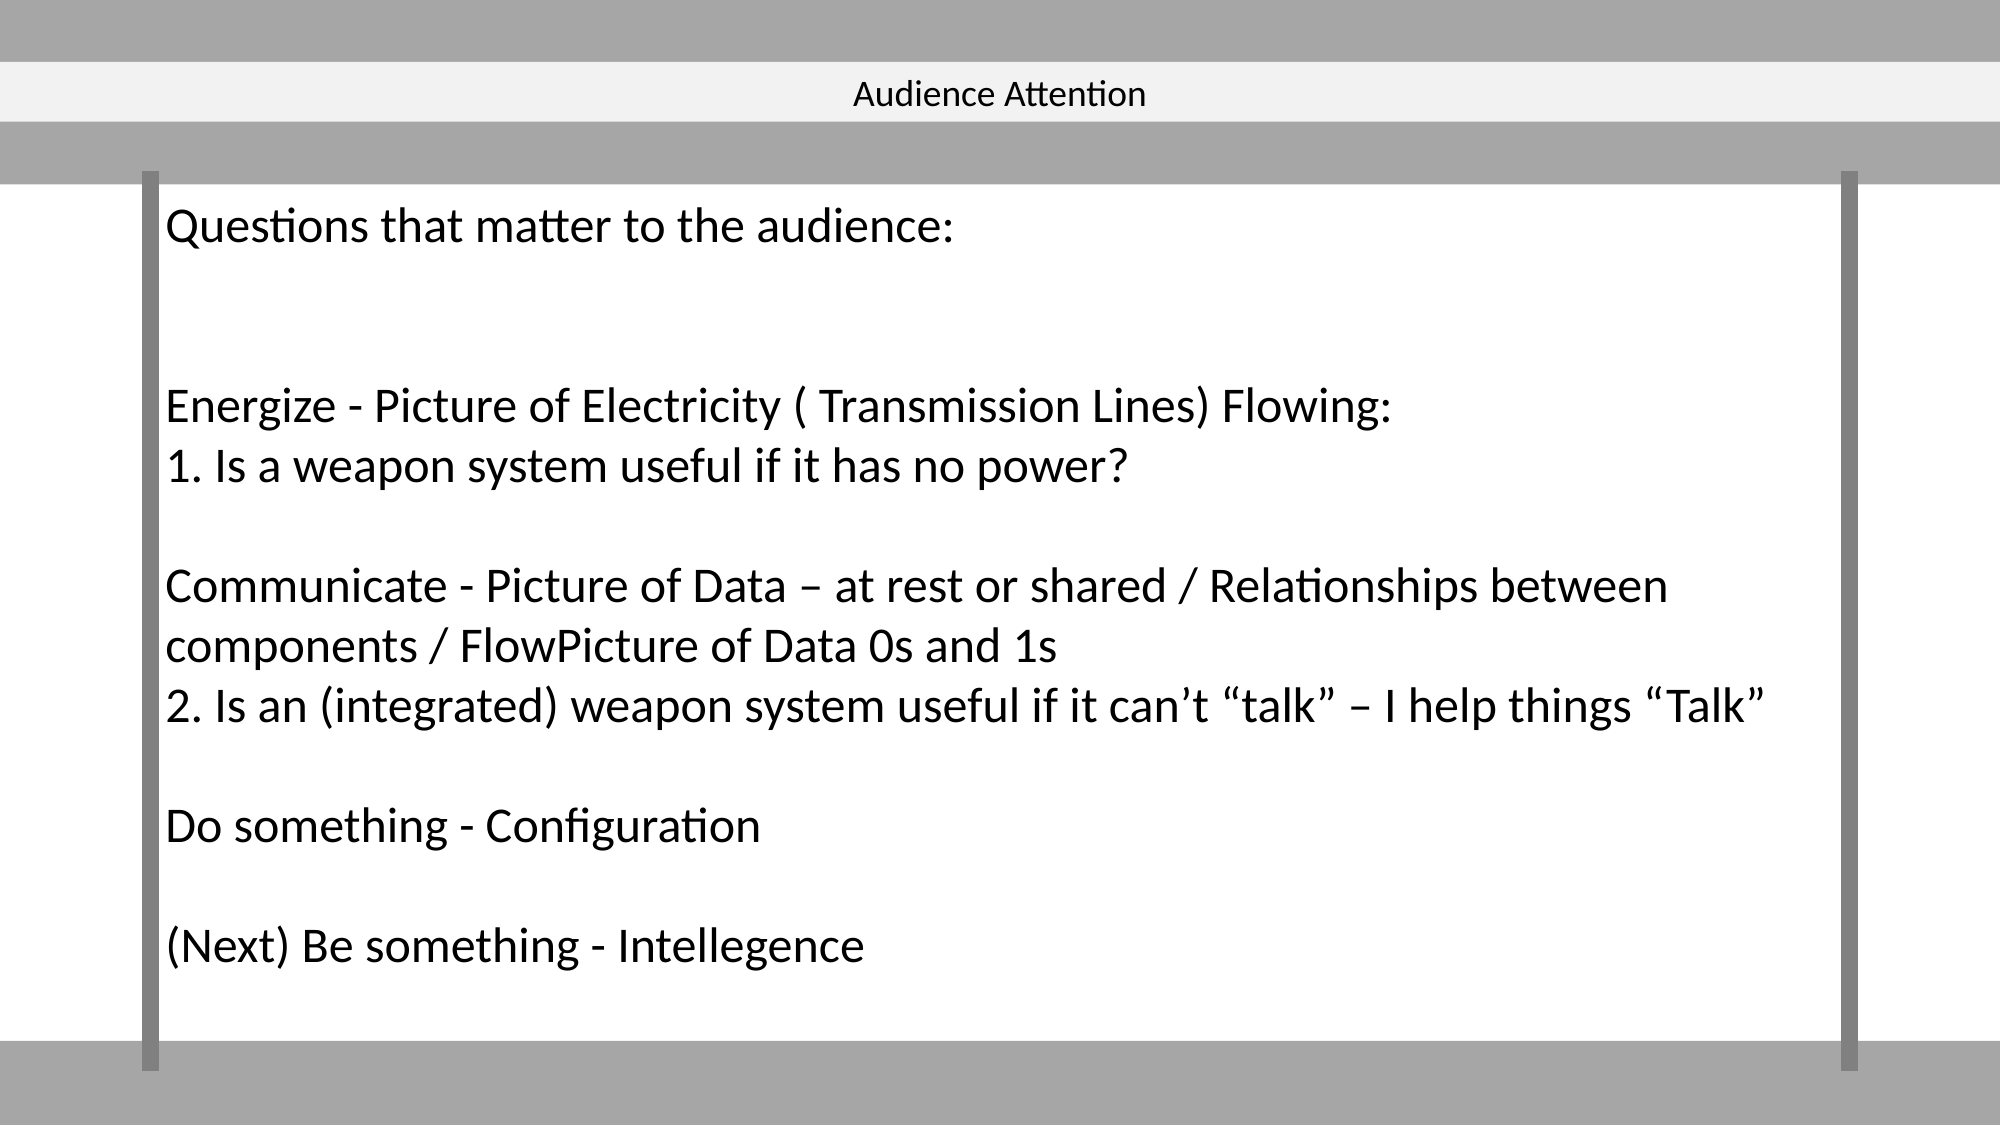

Audience Attention
Questions that matter to the audience:

Energize - Picture of Electricity ( Transmission Lines) Flowing:
1. Is a weapon system useful if it has no power?

Communicate - Picture of Data – at rest or shared / Relationships between components / FlowPicture of Data 0s and 1s
2. Is an (integrated) weapon system useful if it can’t “talk” – I help things “Talk”

Do something - Configuration

(Next) Be something - Intellegence